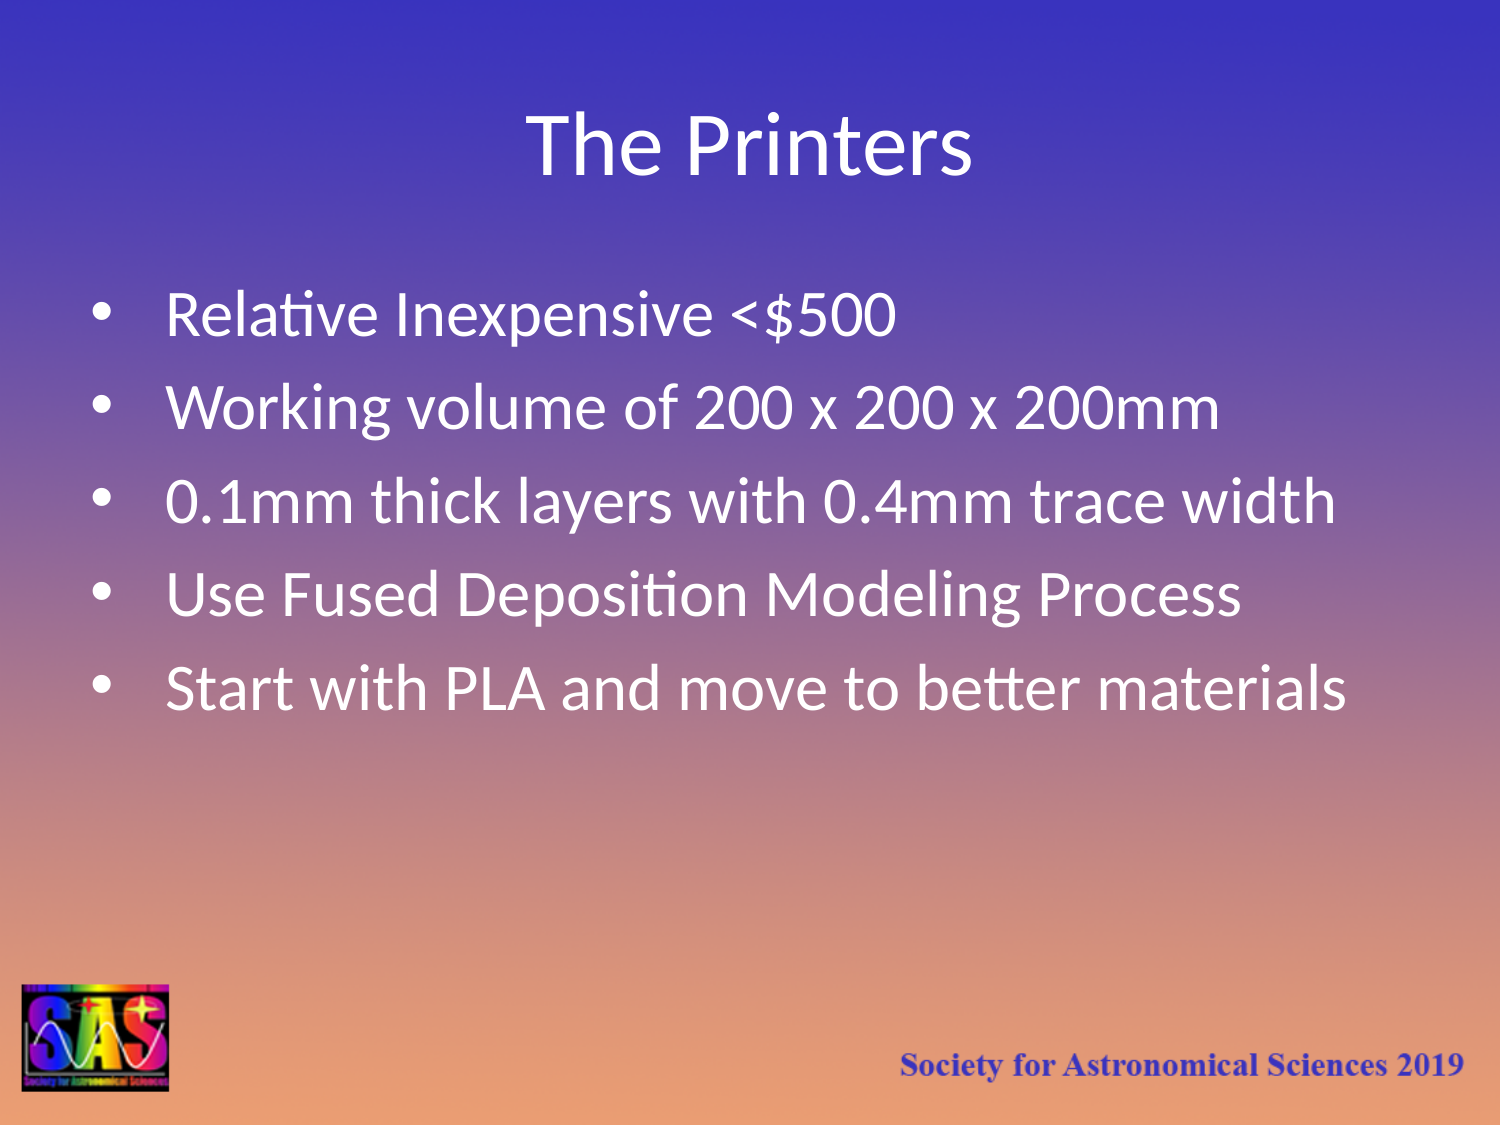

# The Printers
Relative Inexpensive <$500
Working volume of 200 x 200 x 200mm
0.1mm thick layers with 0.4mm trace width
Use Fused Deposition Modeling Process
Start with PLA and move to better materials